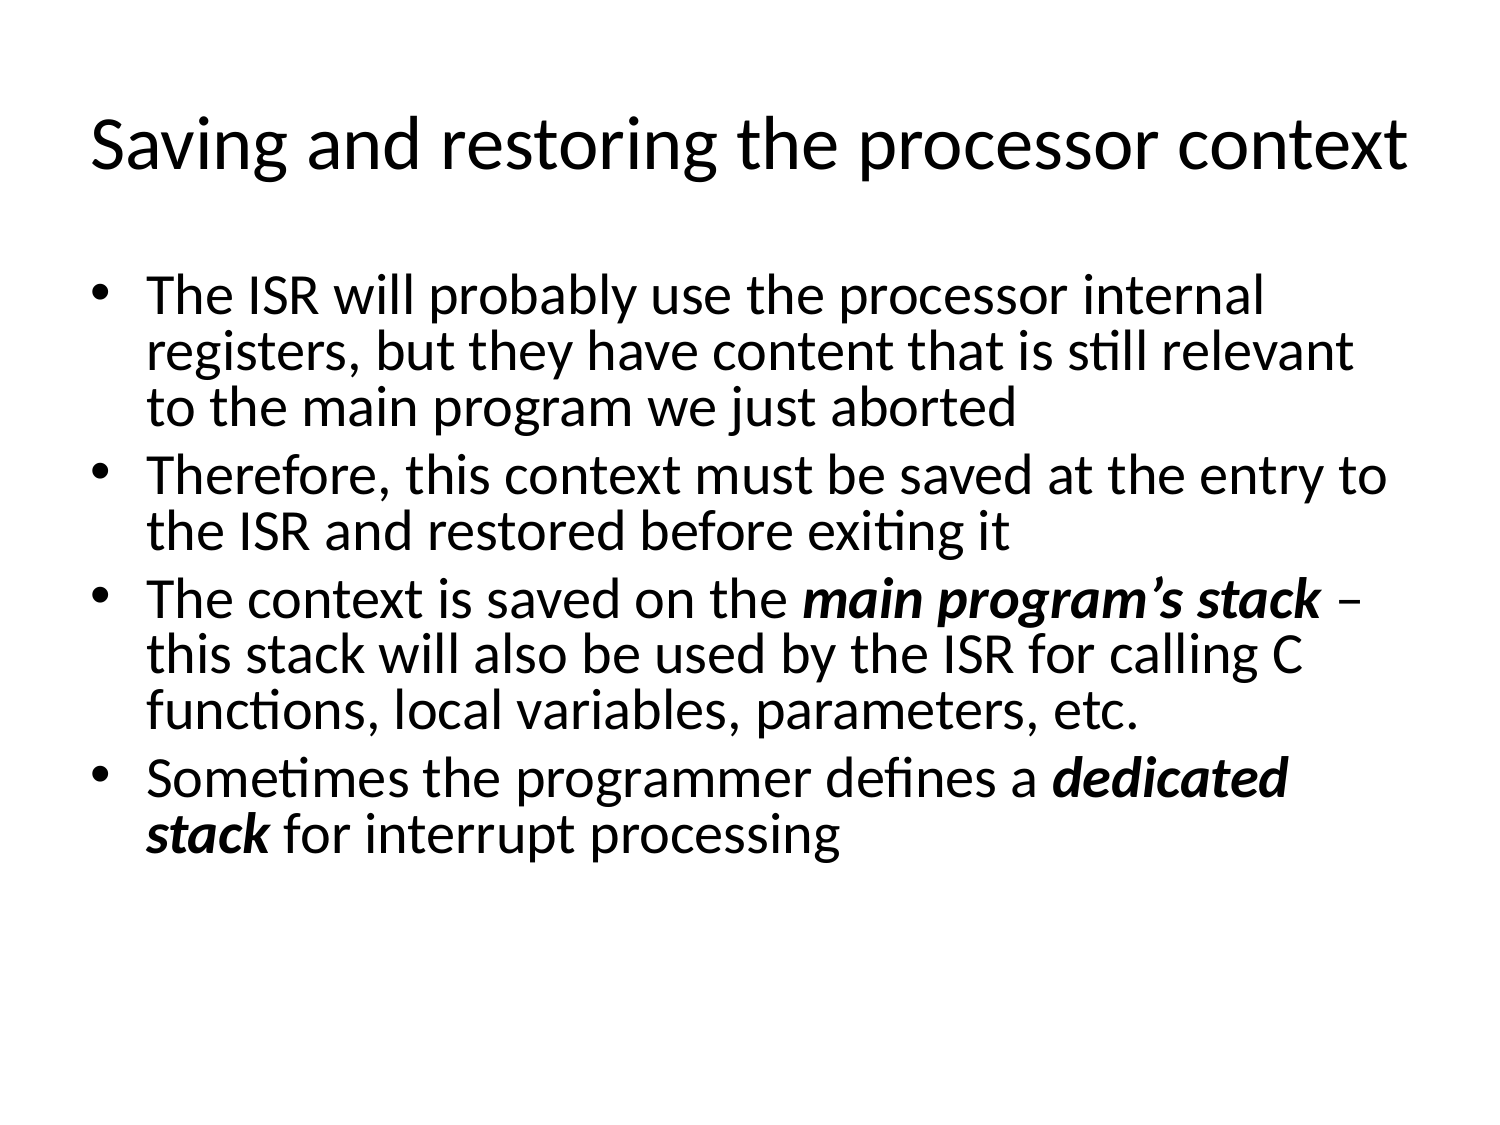

# Saving and restoring the processor context
The ISR will probably use the processor internal registers, but they have content that is still relevant to the main program we just aborted
Therefore, this context must be saved at the entry to the ISR and restored before exiting it
The context is saved on the main program’s stack – this stack will also be used by the ISR for calling C functions, local variables, parameters, etc.
Sometimes the programmer defines a dedicated stack for interrupt processing